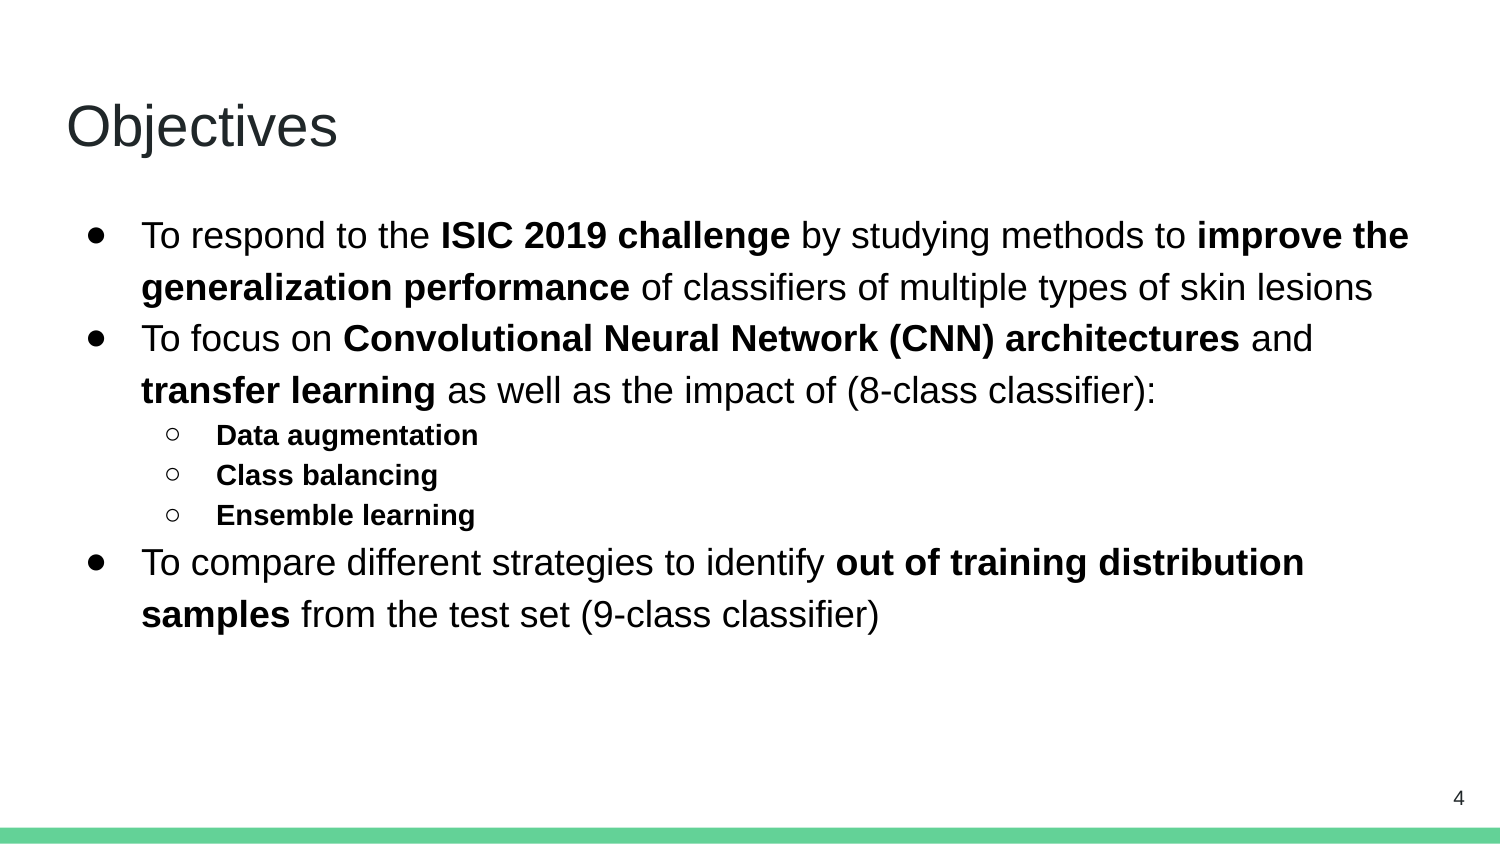

# Objectives
To respond to the ISIC 2019 challenge by studying methods to improve the generalization performance of classifiers of multiple types of skin lesions
To focus on Convolutional Neural Network (CNN) architectures and transfer learning as well as the impact of (8-class classifier):
Data augmentation
Class balancing
Ensemble learning
To compare different strategies to identify out of training distribution samples from the test set (9-class classifier)

4